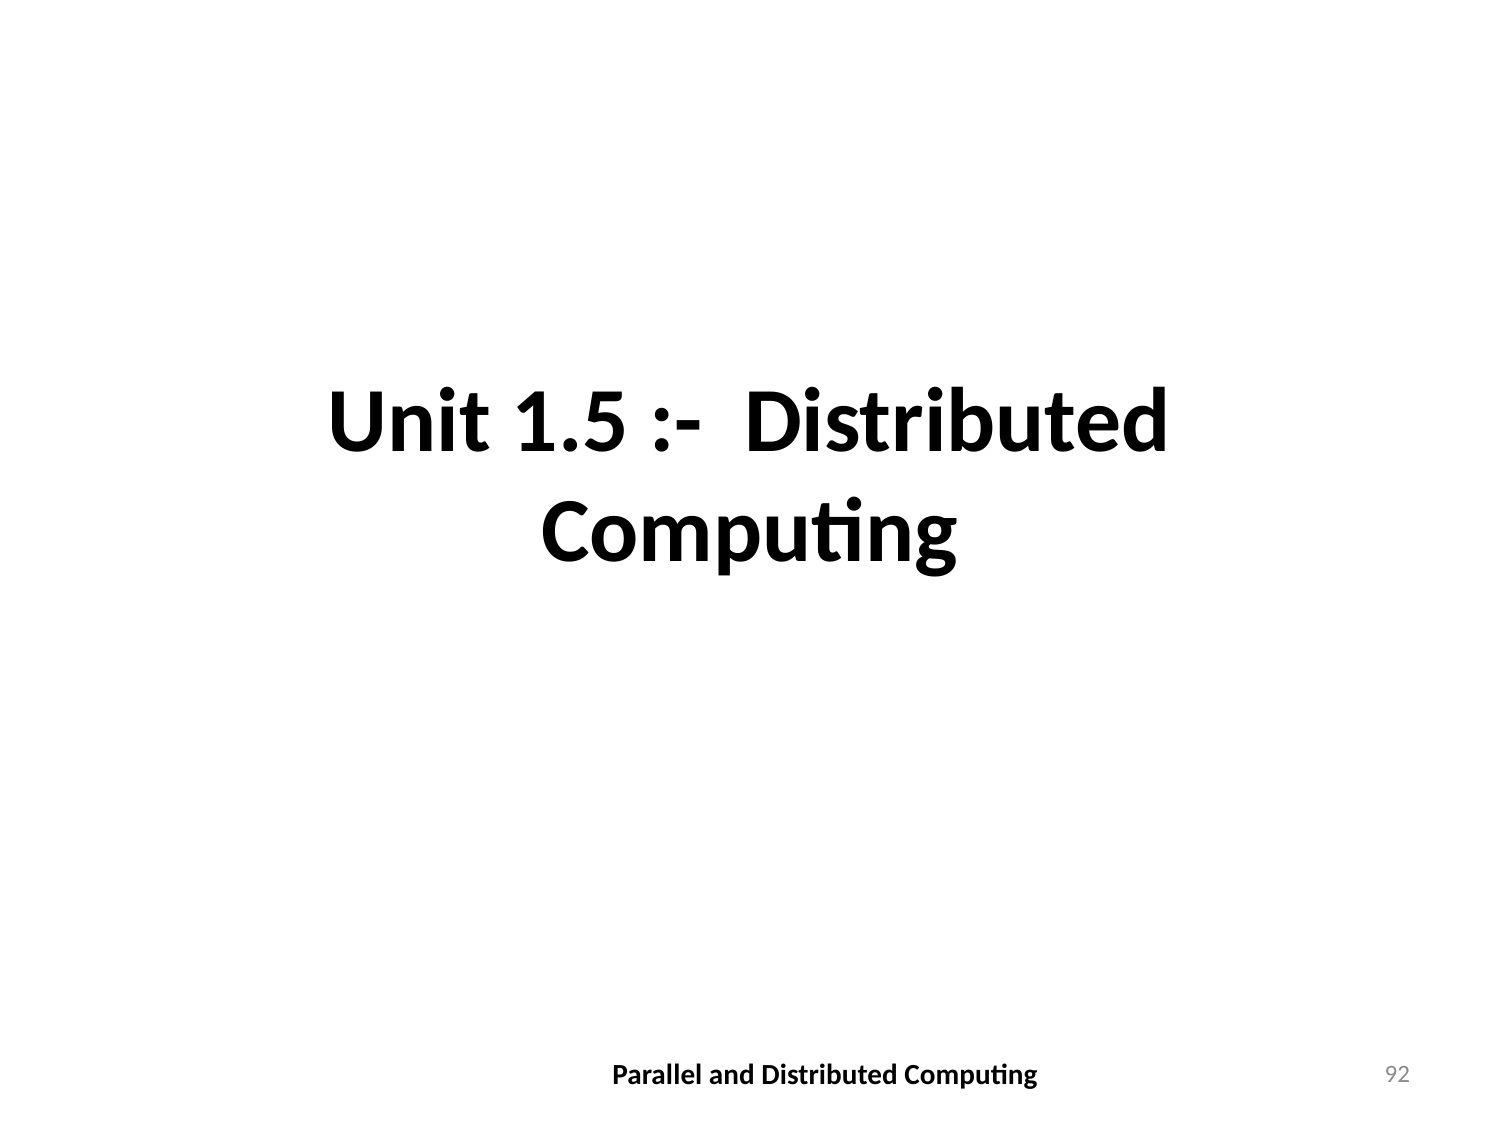

# Unit 1.5 :-  Distributed Computing
Parallel and Distributed Computing
92